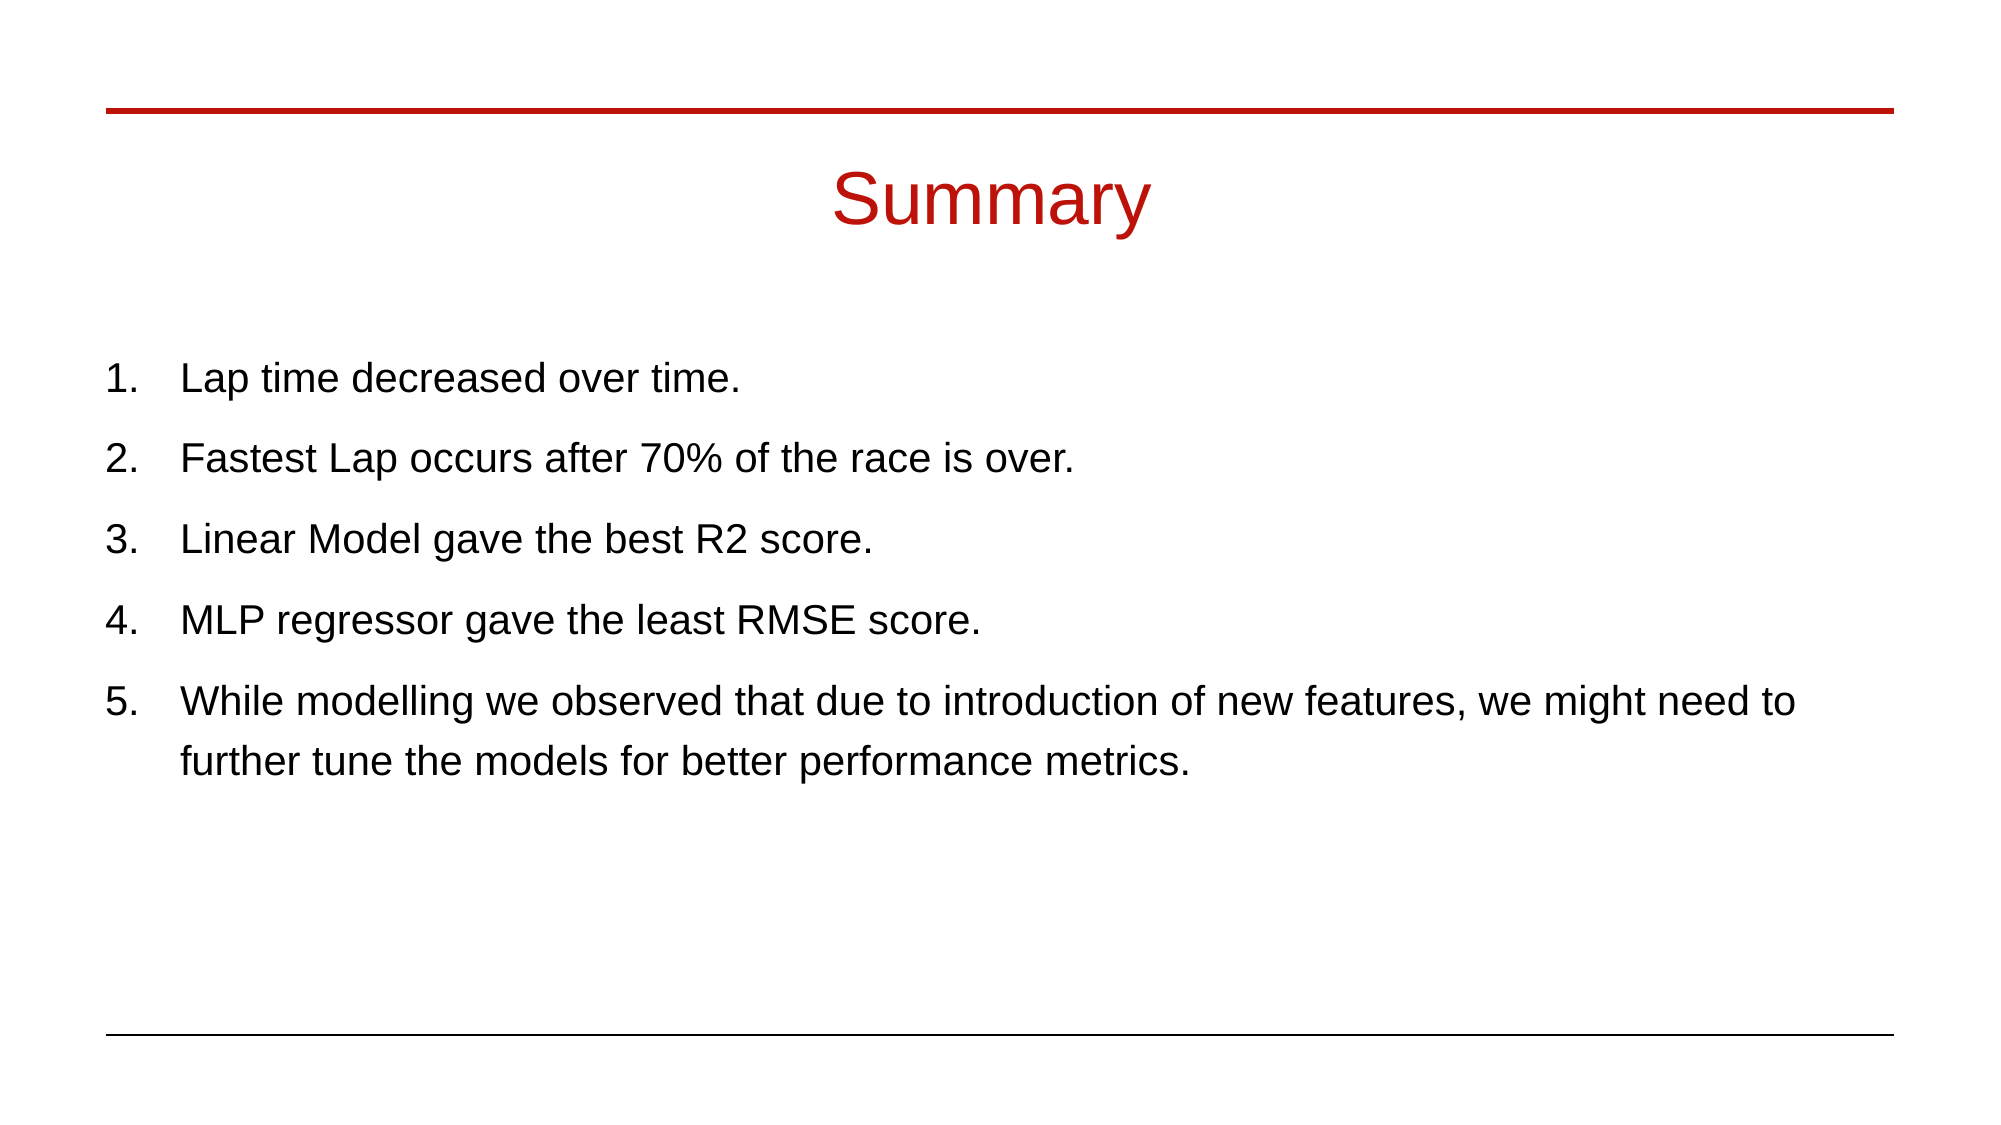

# Summary
Lap time decreased over time.
Fastest Lap occurs after 70% of the race is over.
Linear Model gave the best R2 score.
MLP regressor gave the least RMSE score.
While modelling we observed that due to introduction of new features, we might need to further tune the models for better performance metrics.